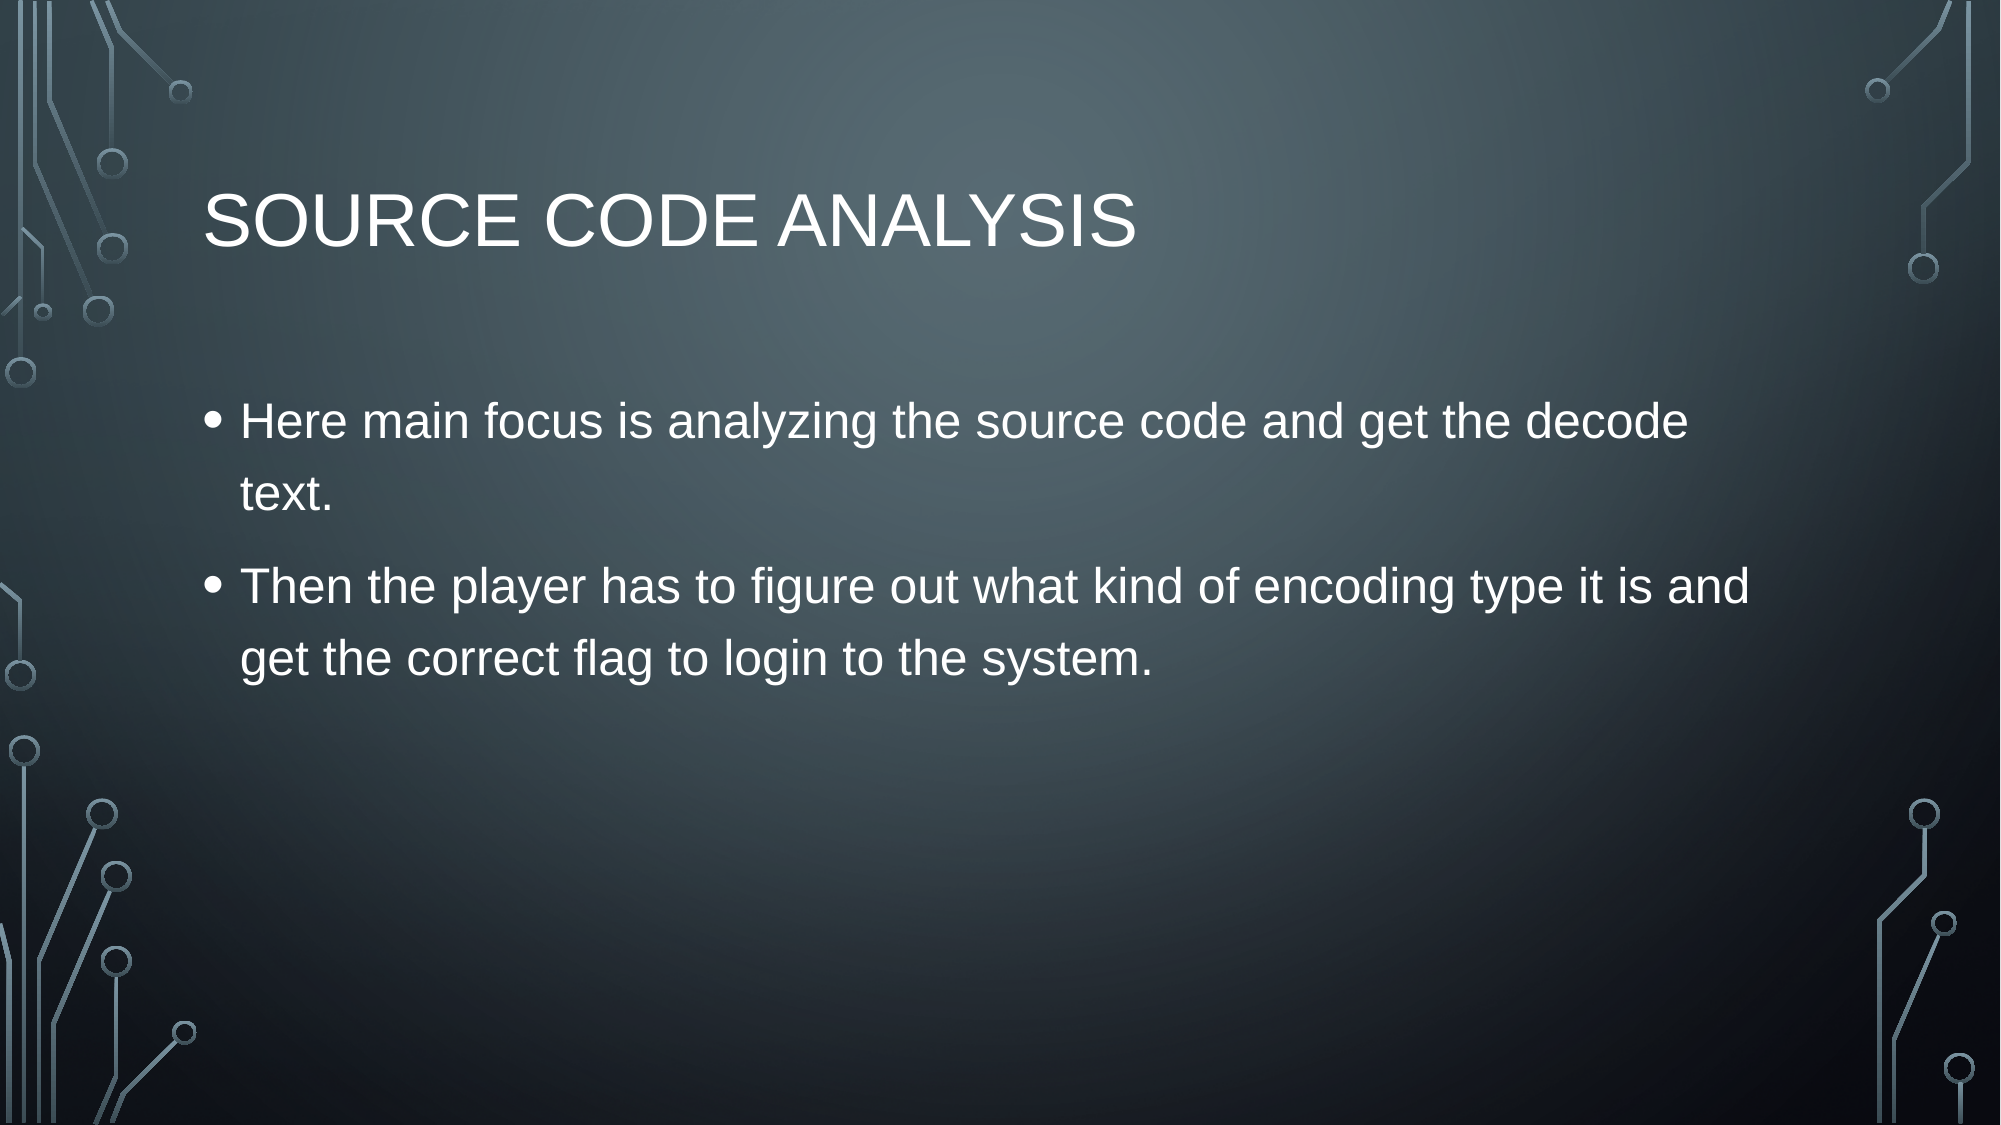

# Source code analysis
Here main focus is analyzing the source code and get the decode text.
Then the player has to figure out what kind of encoding type it is and get the correct flag to login to the system.